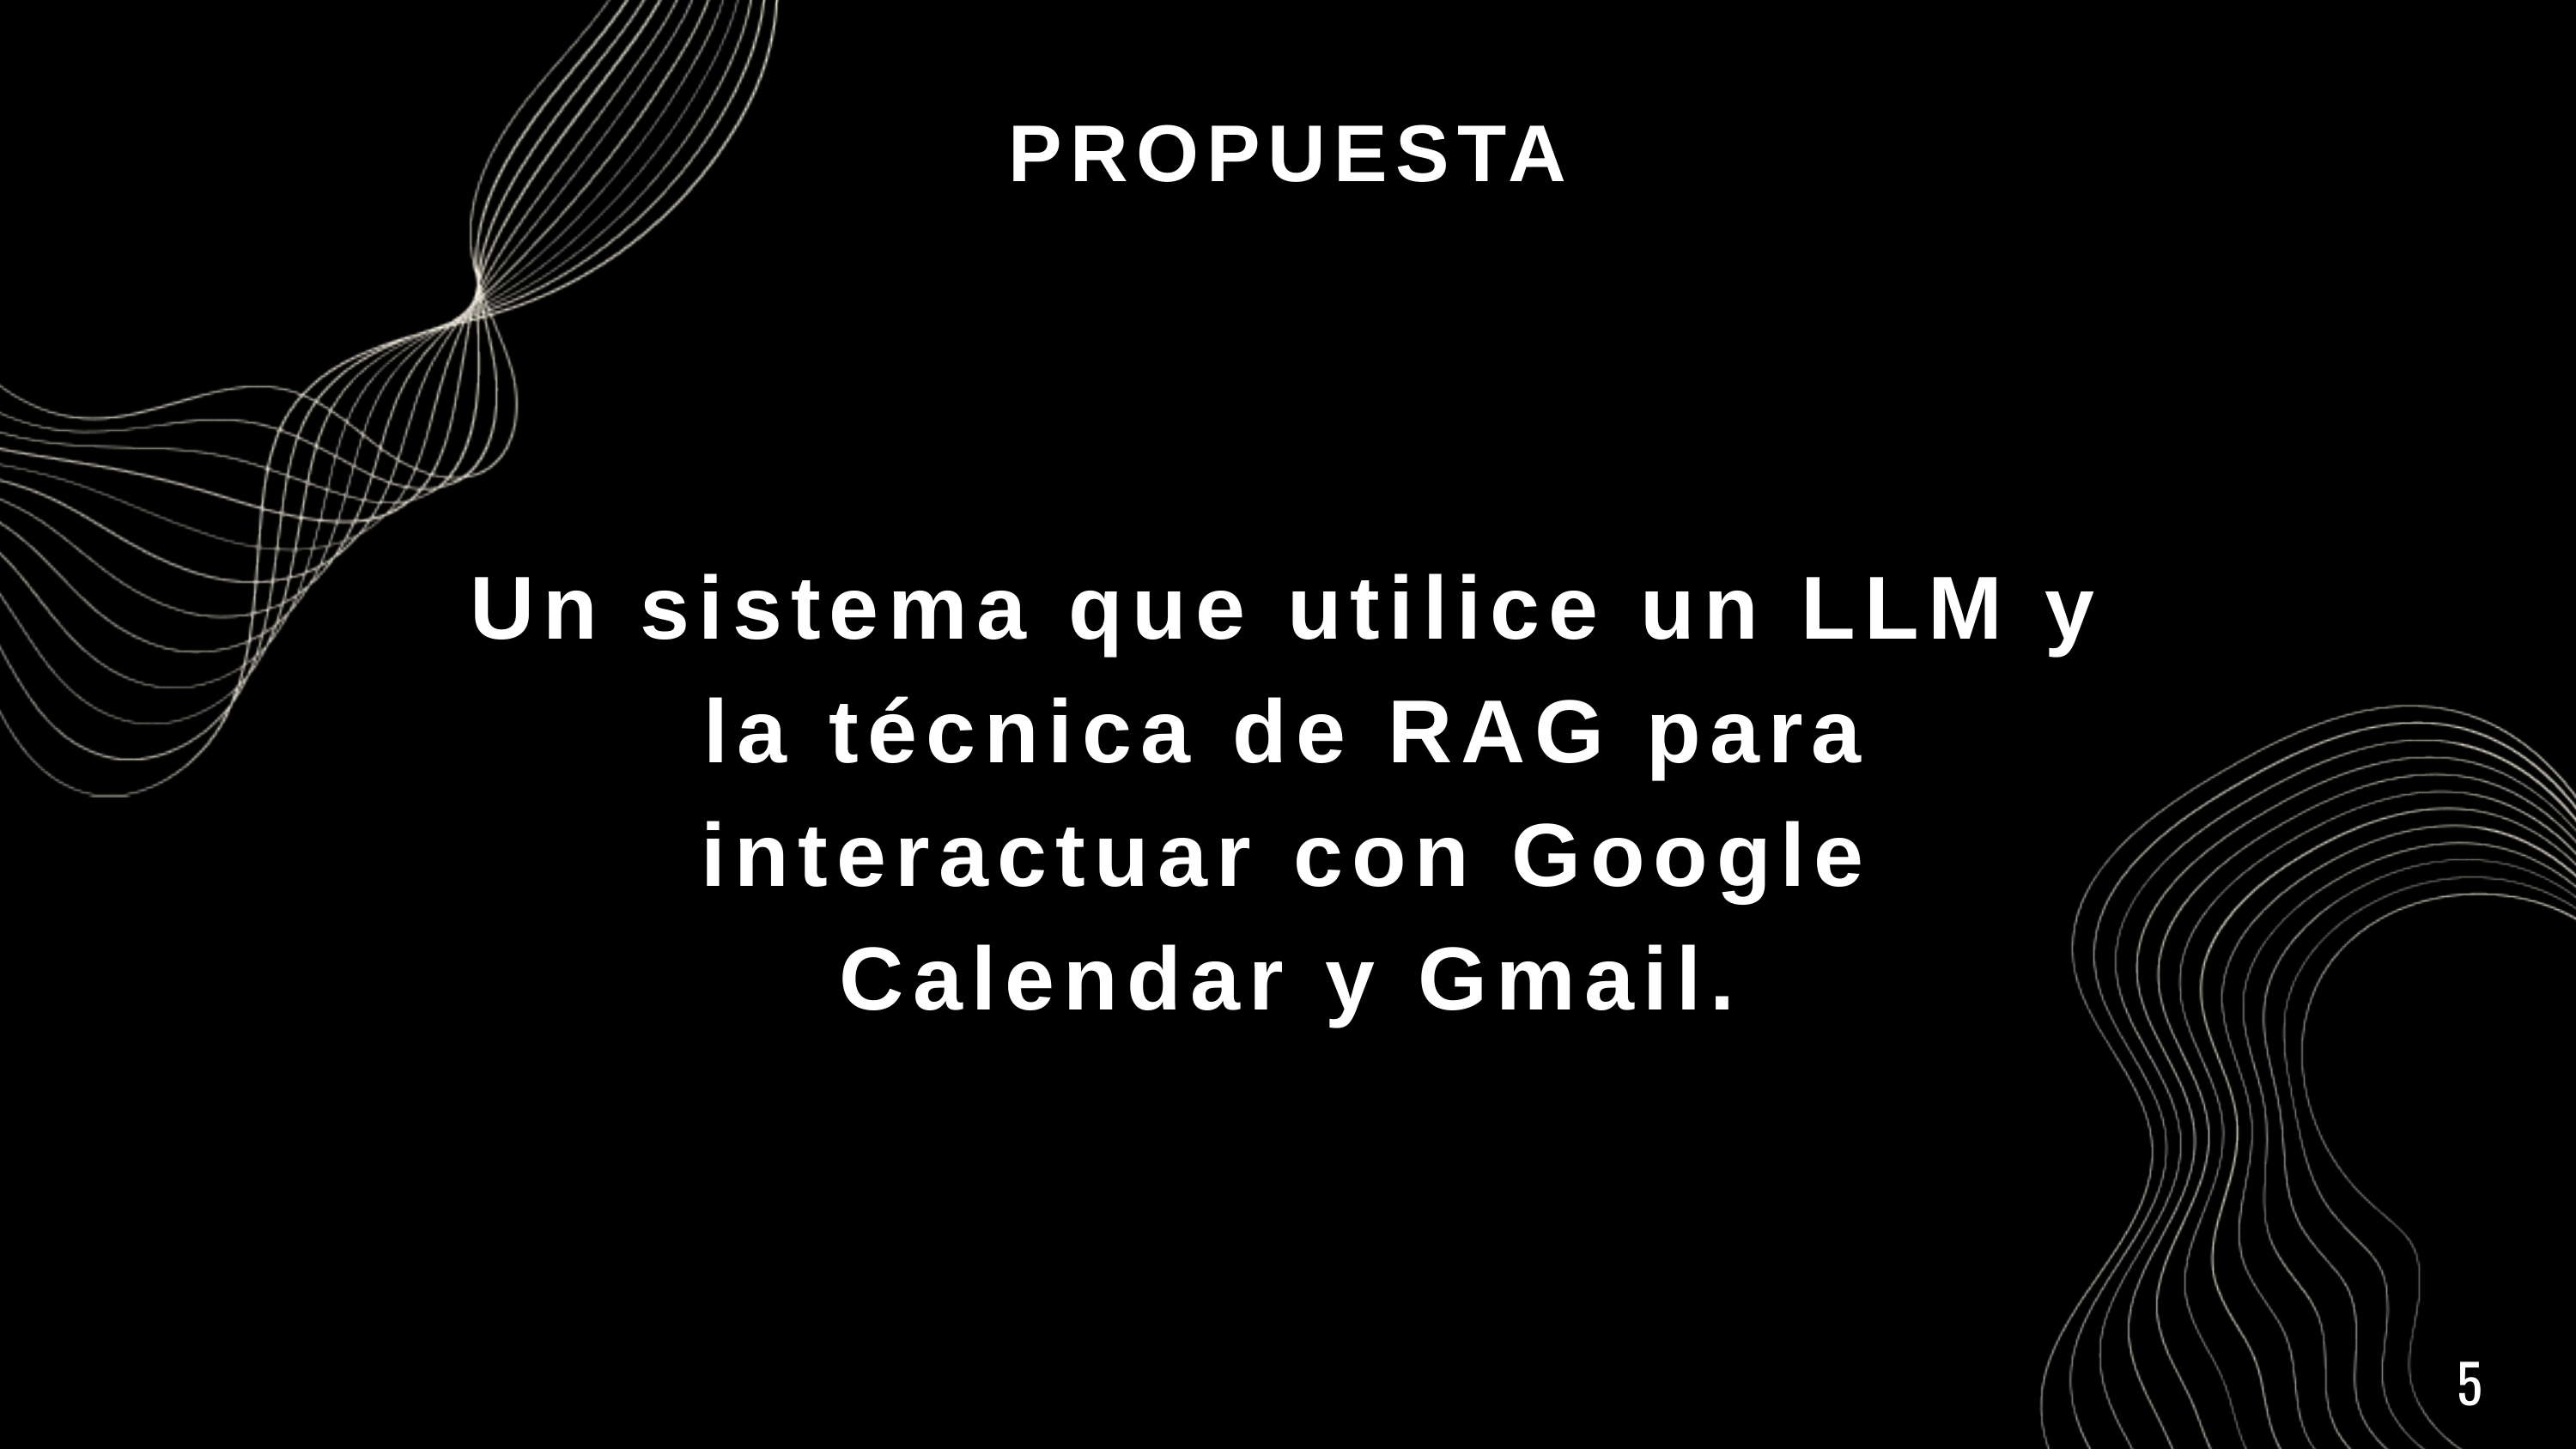

PROPUESTA
Un sistema que utilice un LLM y la técnica de RAG para interactuar con Google Calendar y Gmail.

5